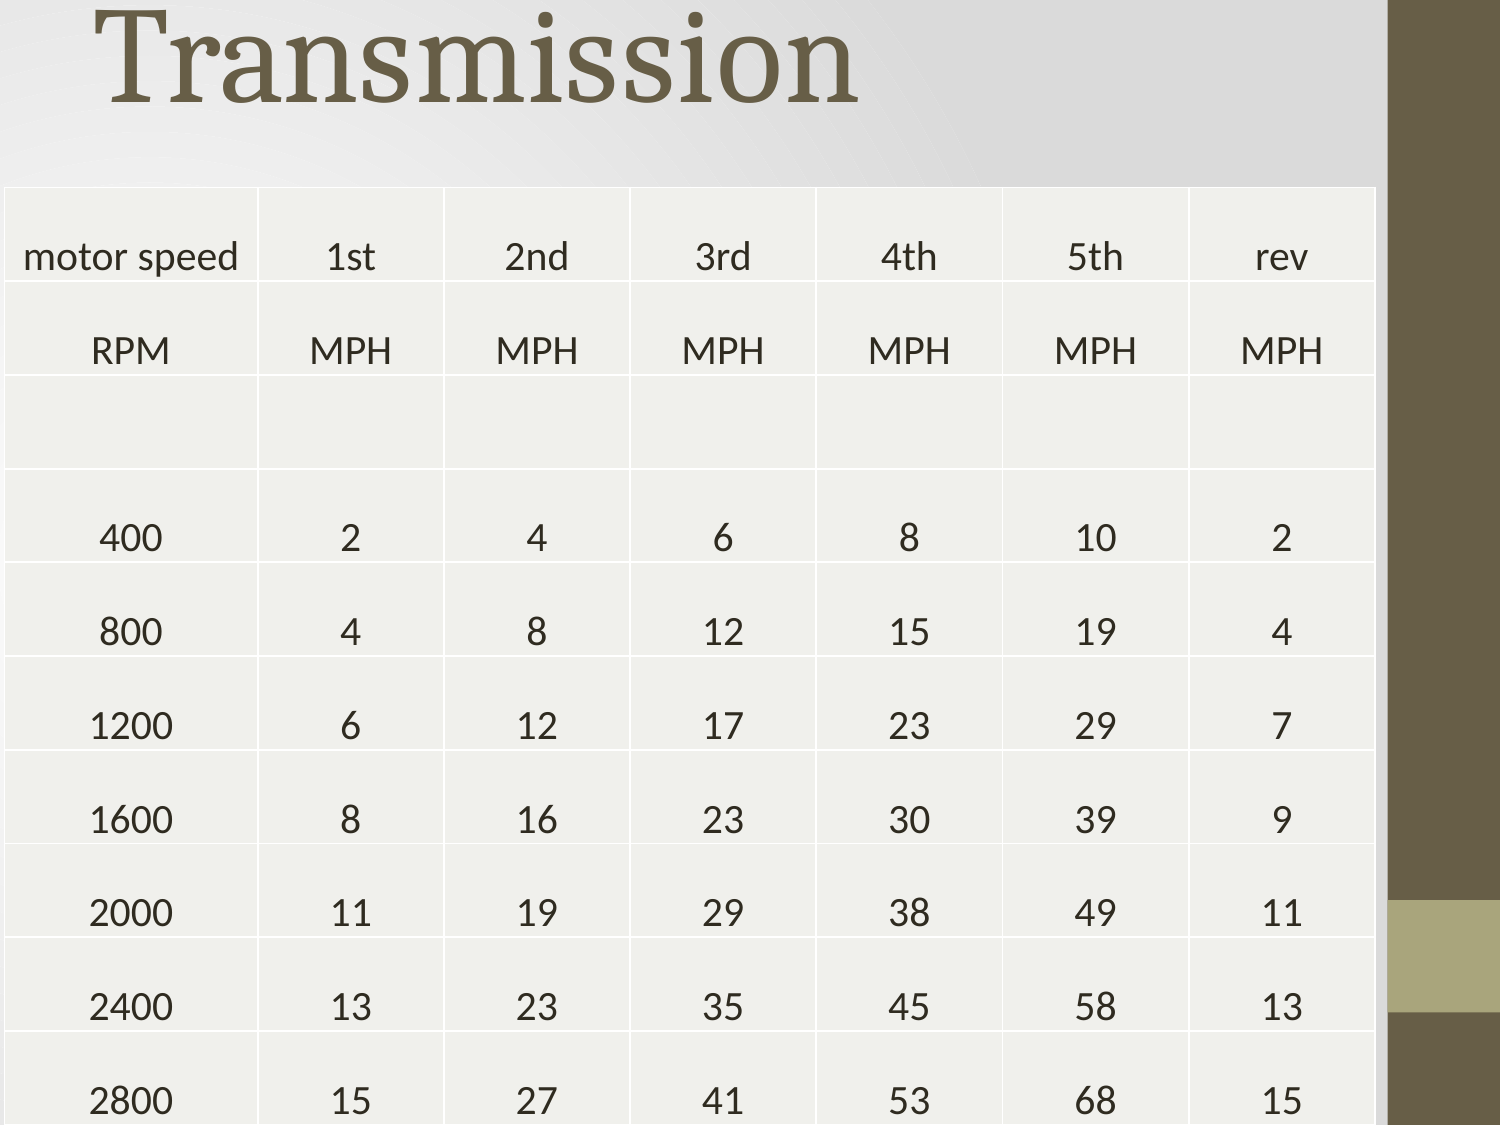

# Transmission
| motor speed | 1st | 2nd | 3rd | 4th | 5th | rev |
| --- | --- | --- | --- | --- | --- | --- |
| RPM | MPH | MPH | MPH | MPH | MPH | MPH |
|  |  |  |  |  |  |  |
| 400 | 2 | 4 | 6 | 8 | 10 | 2 |
| 800 | 4 | 8 | 12 | 15 | 19 | 4 |
| 1200 | 6 | 12 | 17 | 23 | 29 | 7 |
| 1600 | 8 | 16 | 23 | 30 | 39 | 9 |
| 2000 | 11 | 19 | 29 | 38 | 49 | 11 |
| 2400 | 13 | 23 | 35 | 45 | 58 | 13 |
| 2800 | 15 | 27 | 41 | 53 | 68 | 15 |